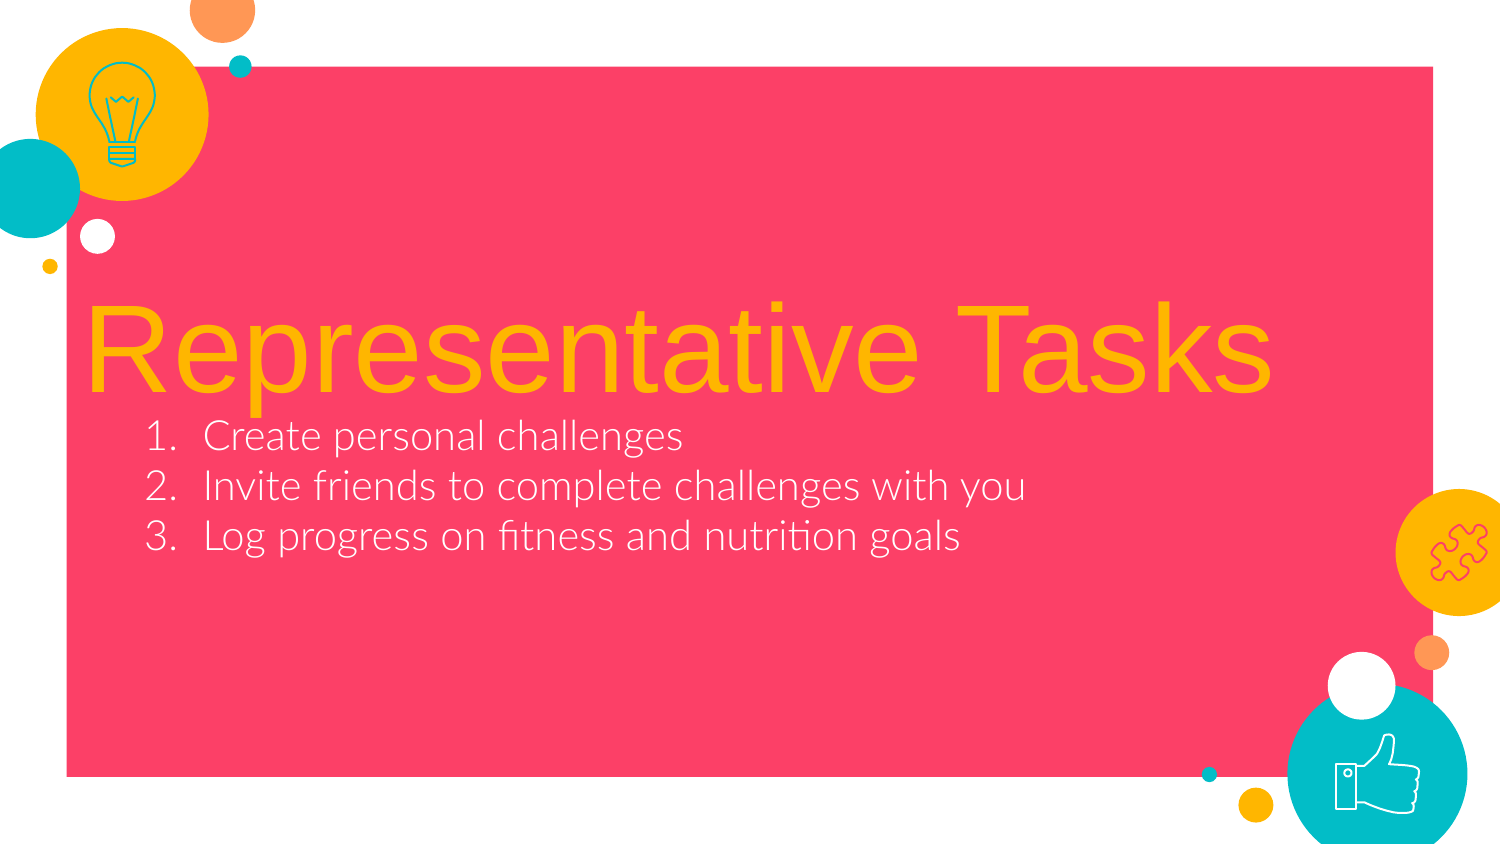

Representative Tasks
Create personal challenges
Invite friends to complete challenges with you
Log progress on fitness and nutrition goals